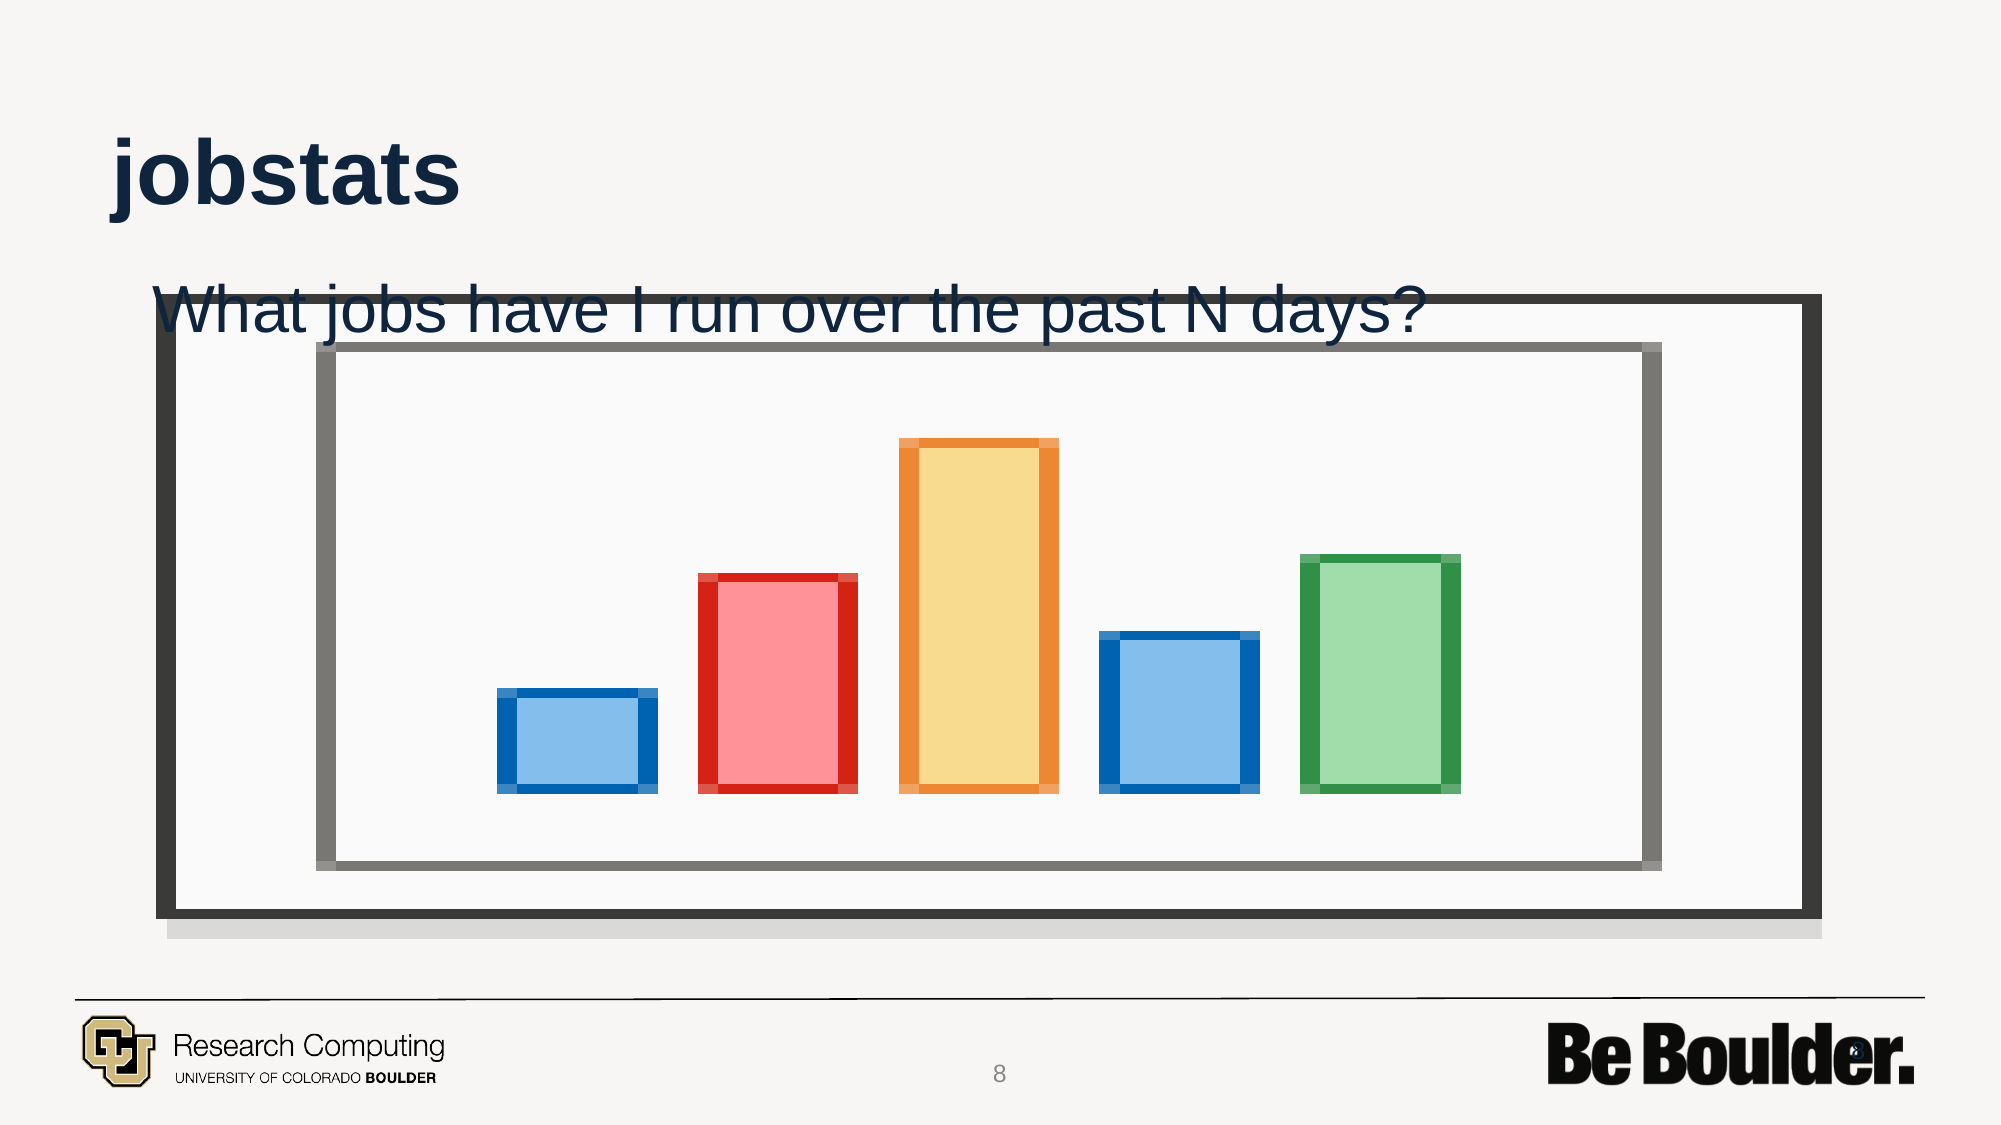

# jobstats
   What jobs have I run over the past N days?

$ jobstats
Purpose: This function shows statistics for each job run by a specified user over N days.

Usage: jobstats [userid] [days, default 5]
Hint: jobstats ralphie 15
8
8